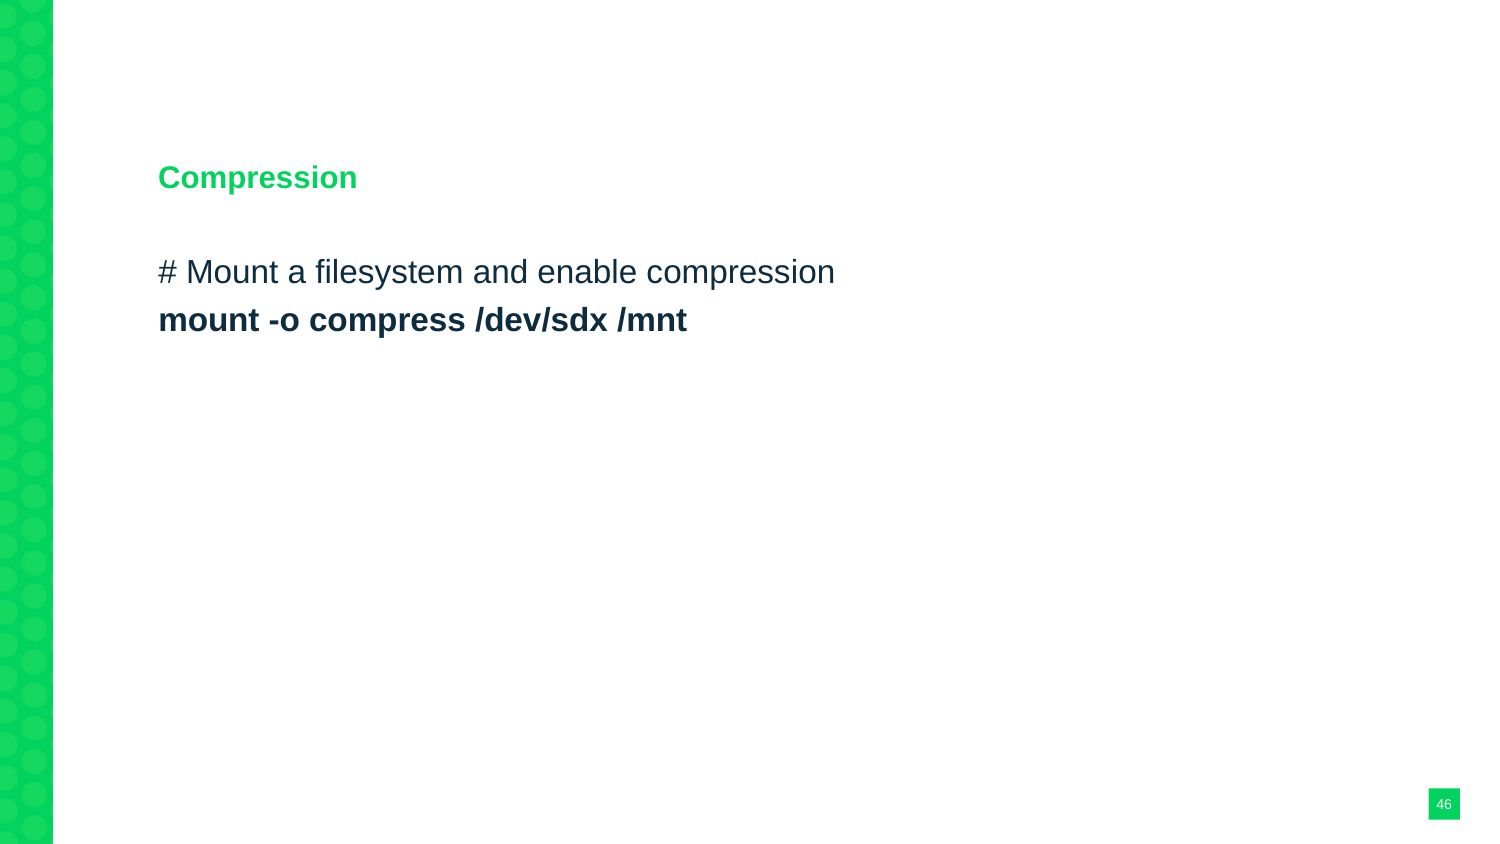

Basic Features
Compression
# Mount a filesystem and enable compression
mount -o compress /dev/sdx /mnt

46